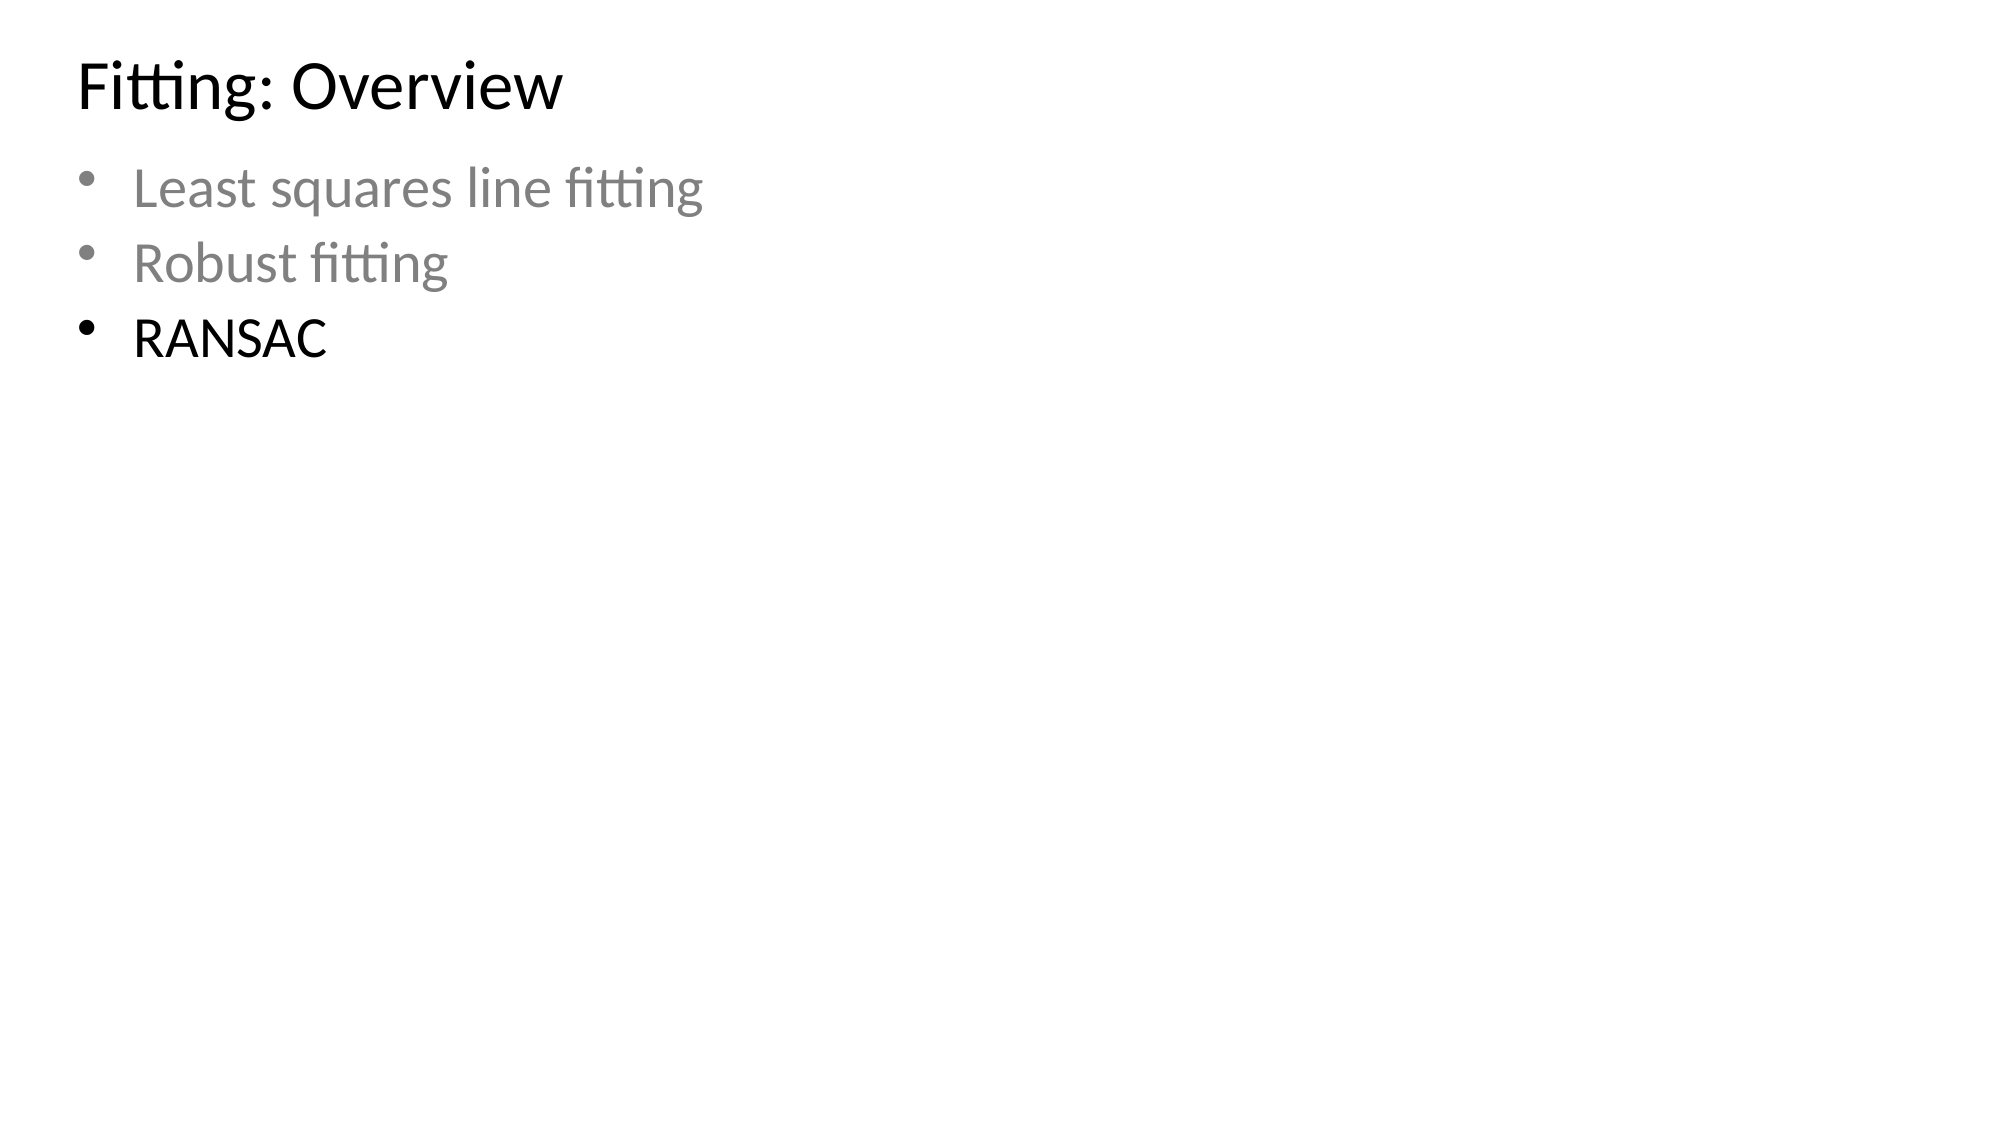

# Fitting: Overview
Least squares line fitting
Robust fitting
RANSAC